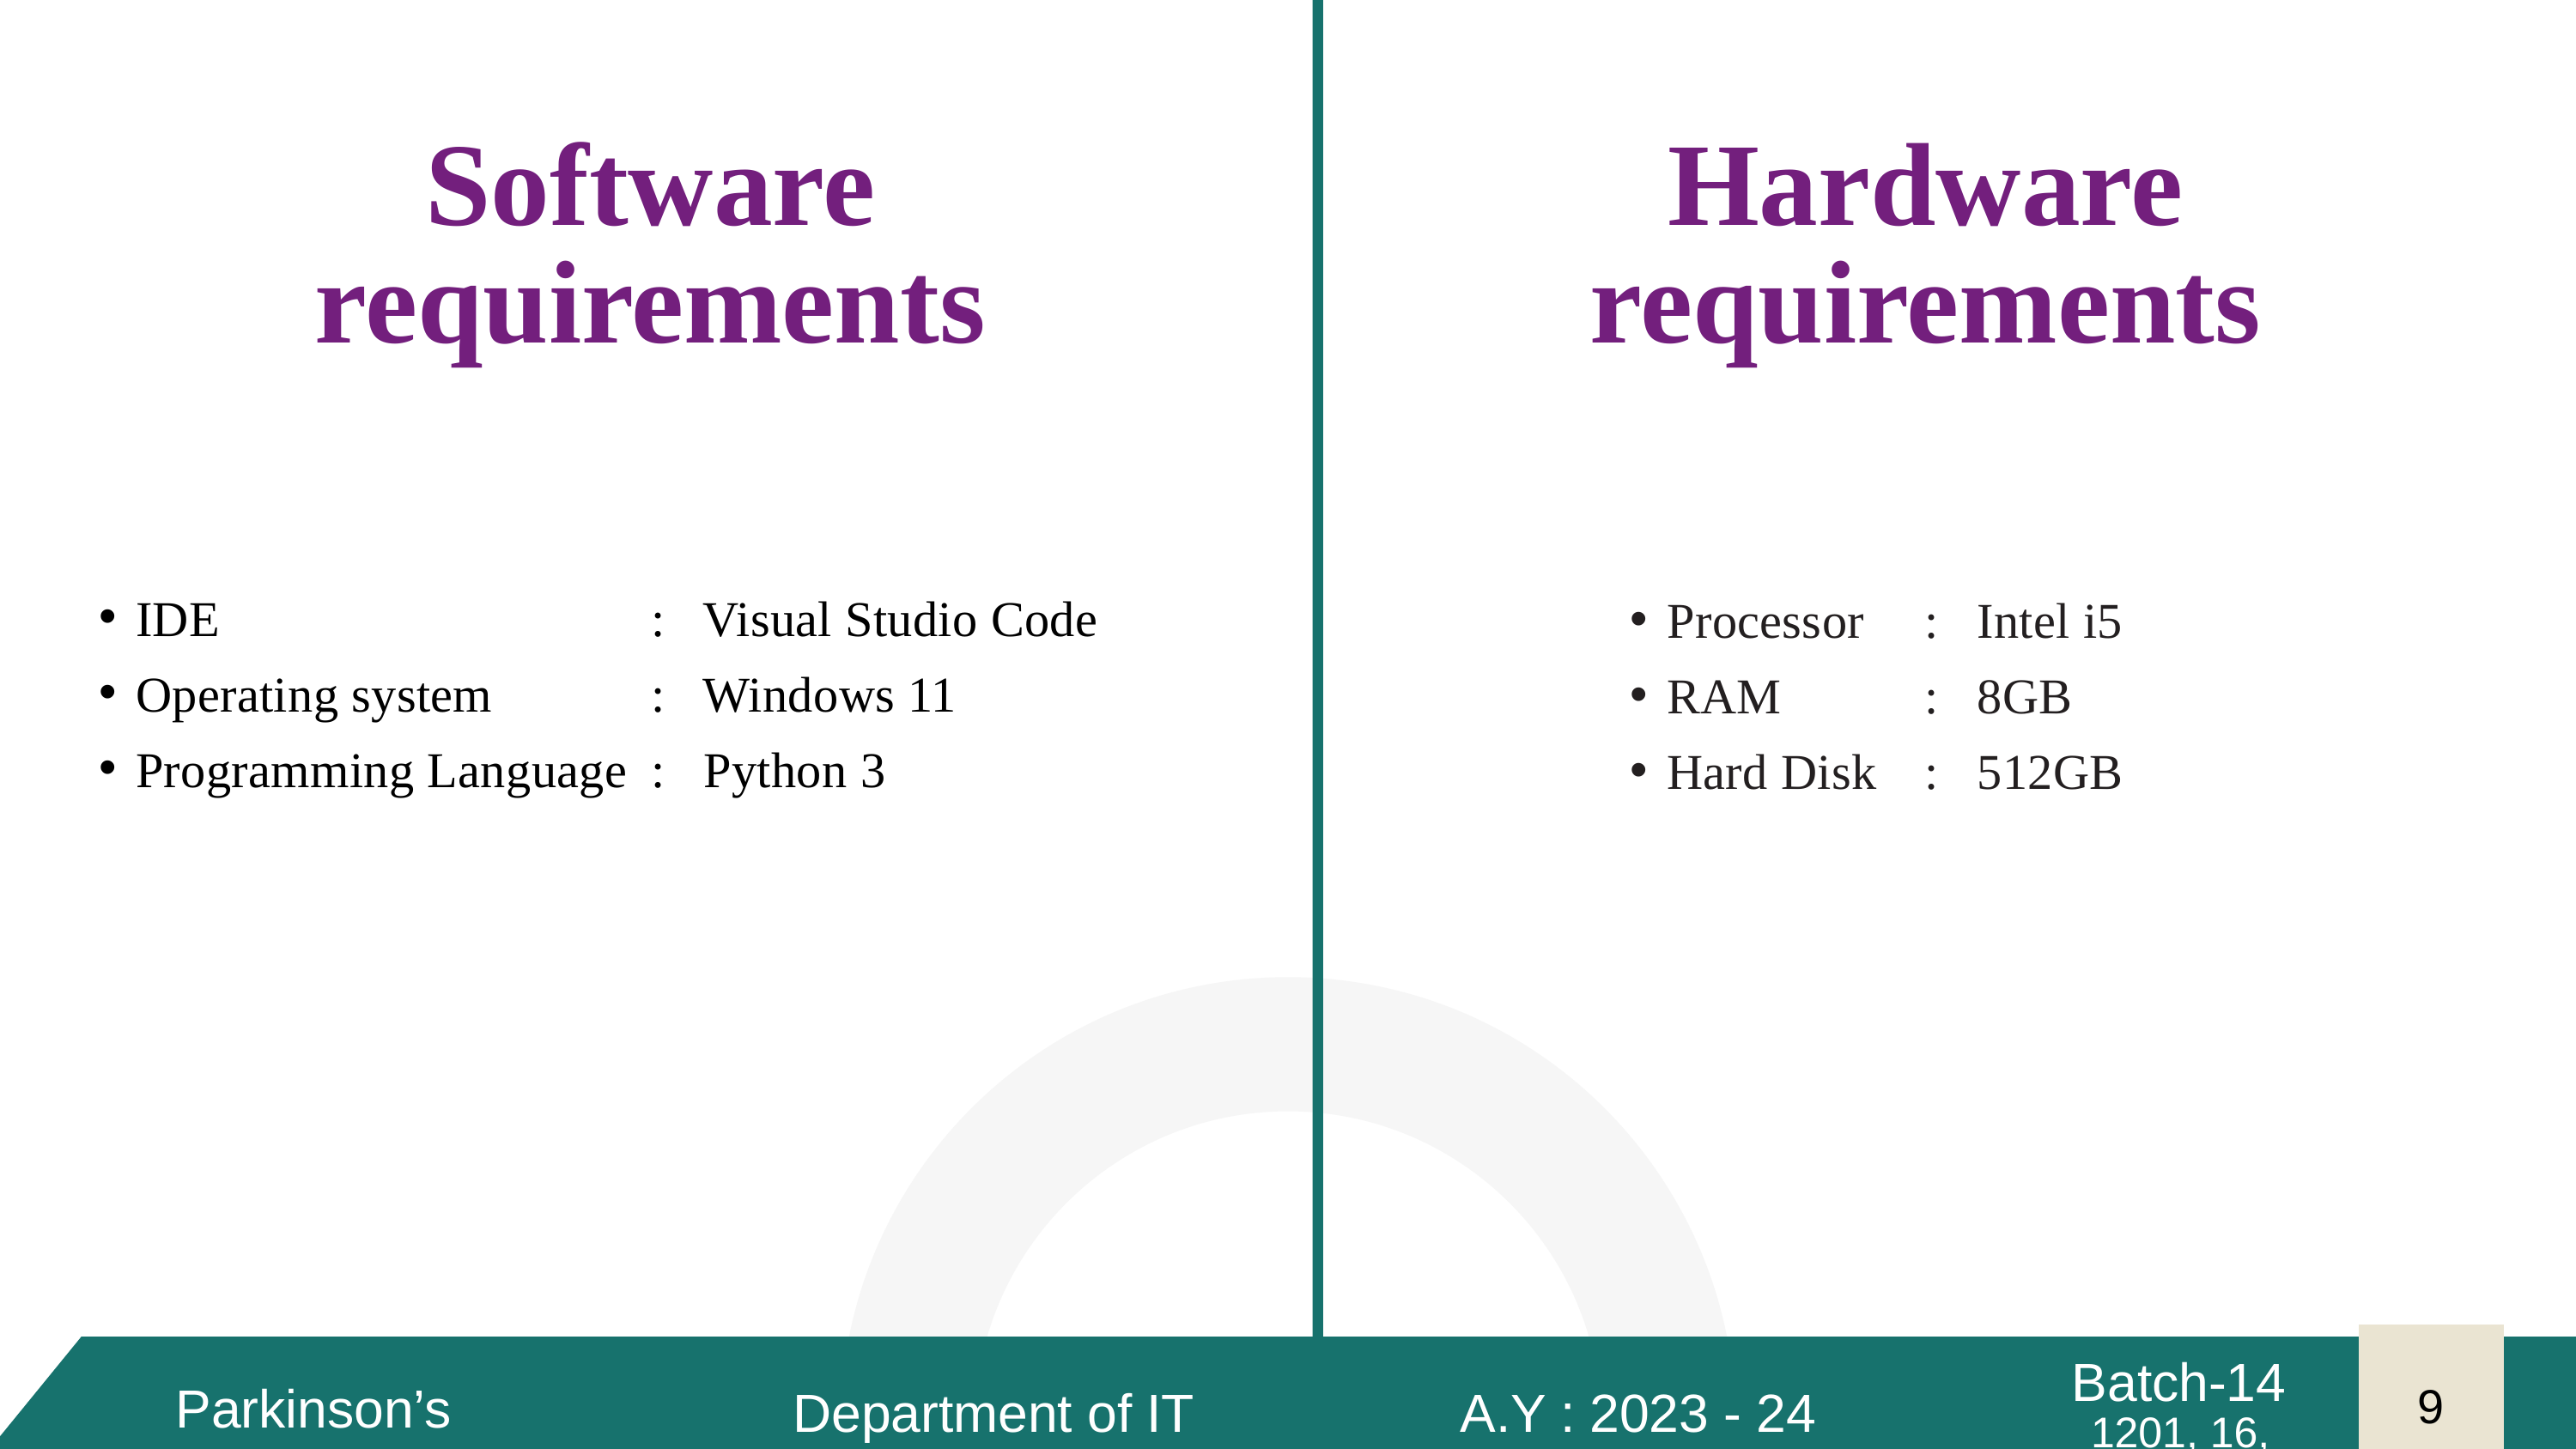

Software requirements
Hardware requirements
IDE				:   Visual Studio Code
Operating system		:   Windows 11
Programming Language	:   Python 3

Processor	:   Intel i5
RAM		:   8GB
Hard Disk	:   512GB

Batch-14

9
Batch -14
1
Batch-14
Parkinson’s disease
2
A.Y : 2023 - 24
Department of IT
PD Detection
1201, 16, 22